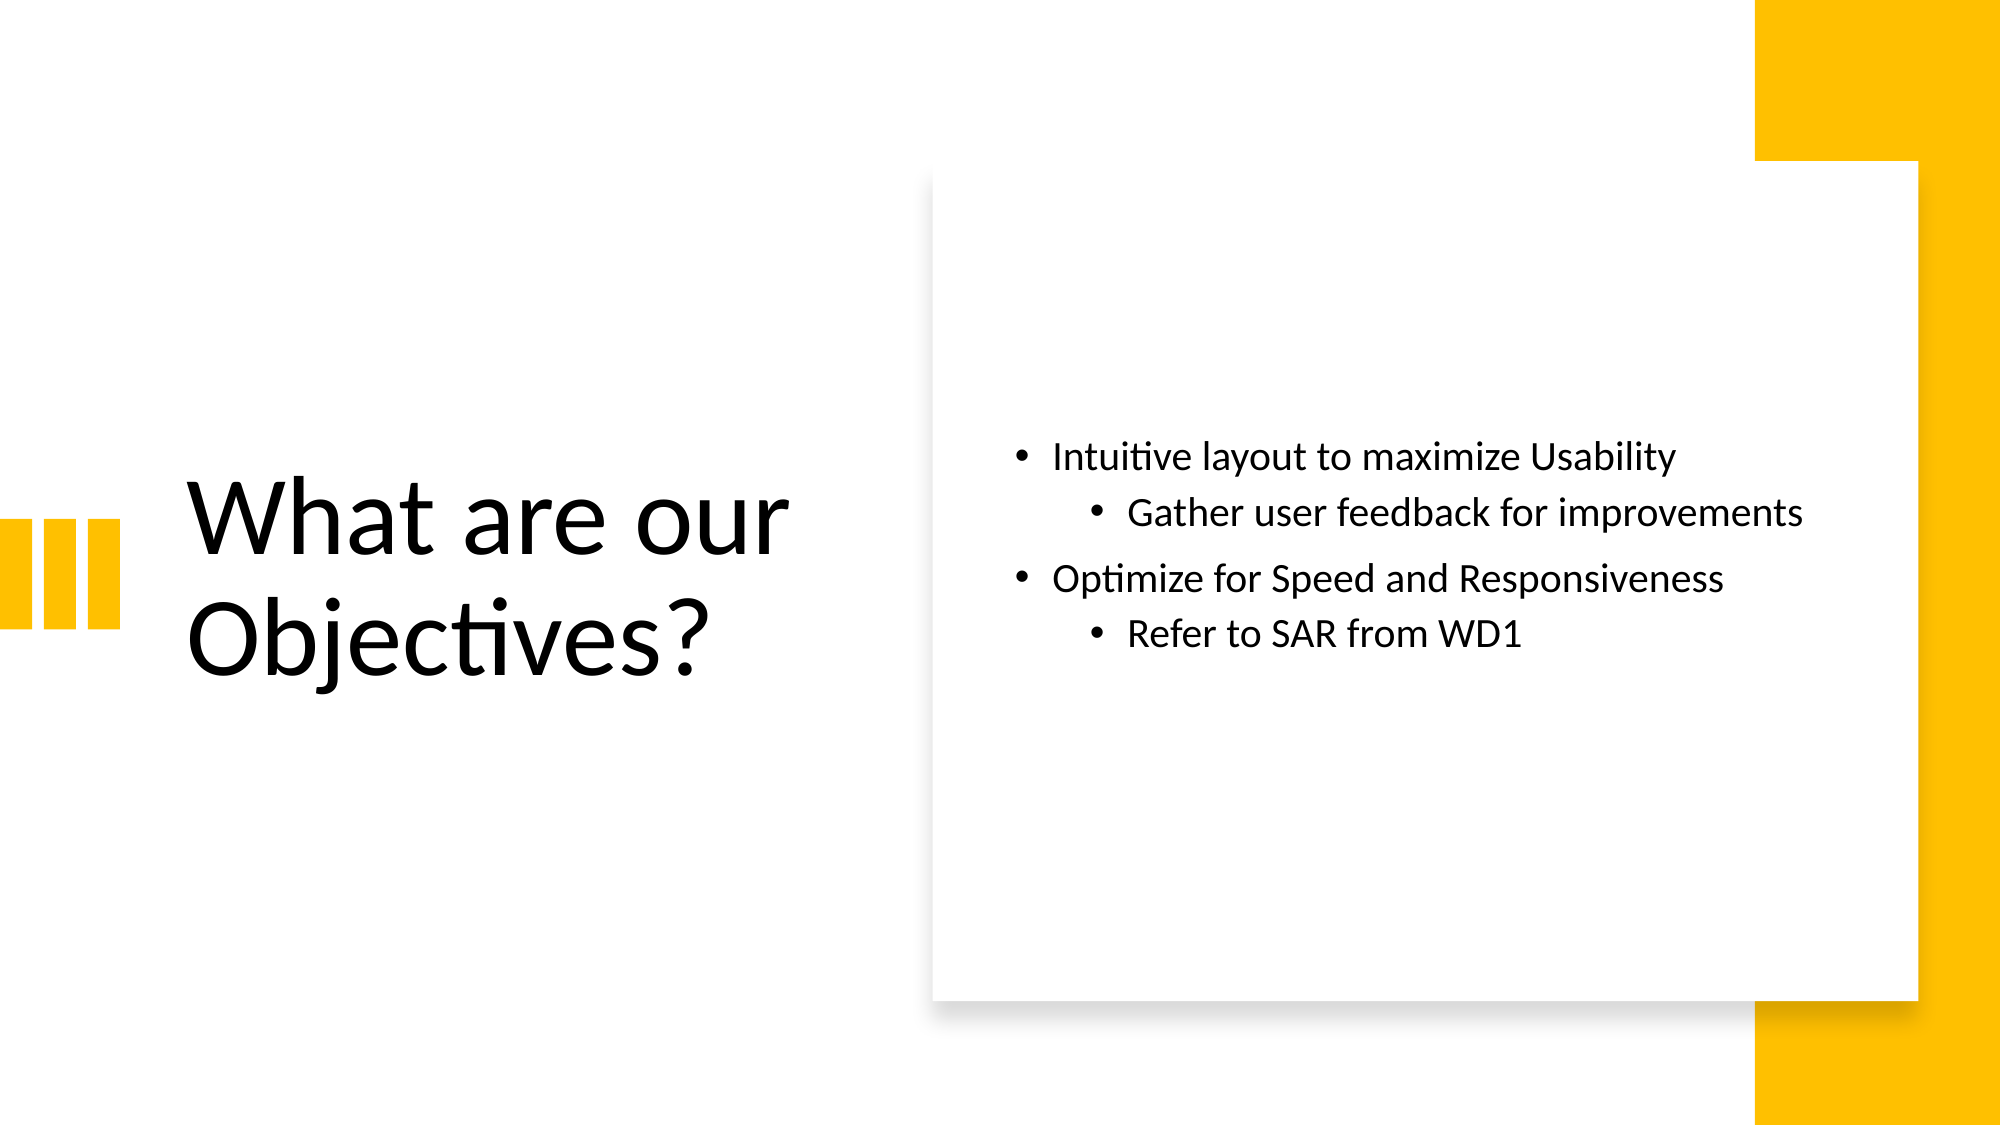

# What are our Objectives?
Intuitive layout to maximize Usability
Gather user feedback for improvements
Optimize for Speed and Responsiveness
Refer to SAR from WD1

Urmil
5